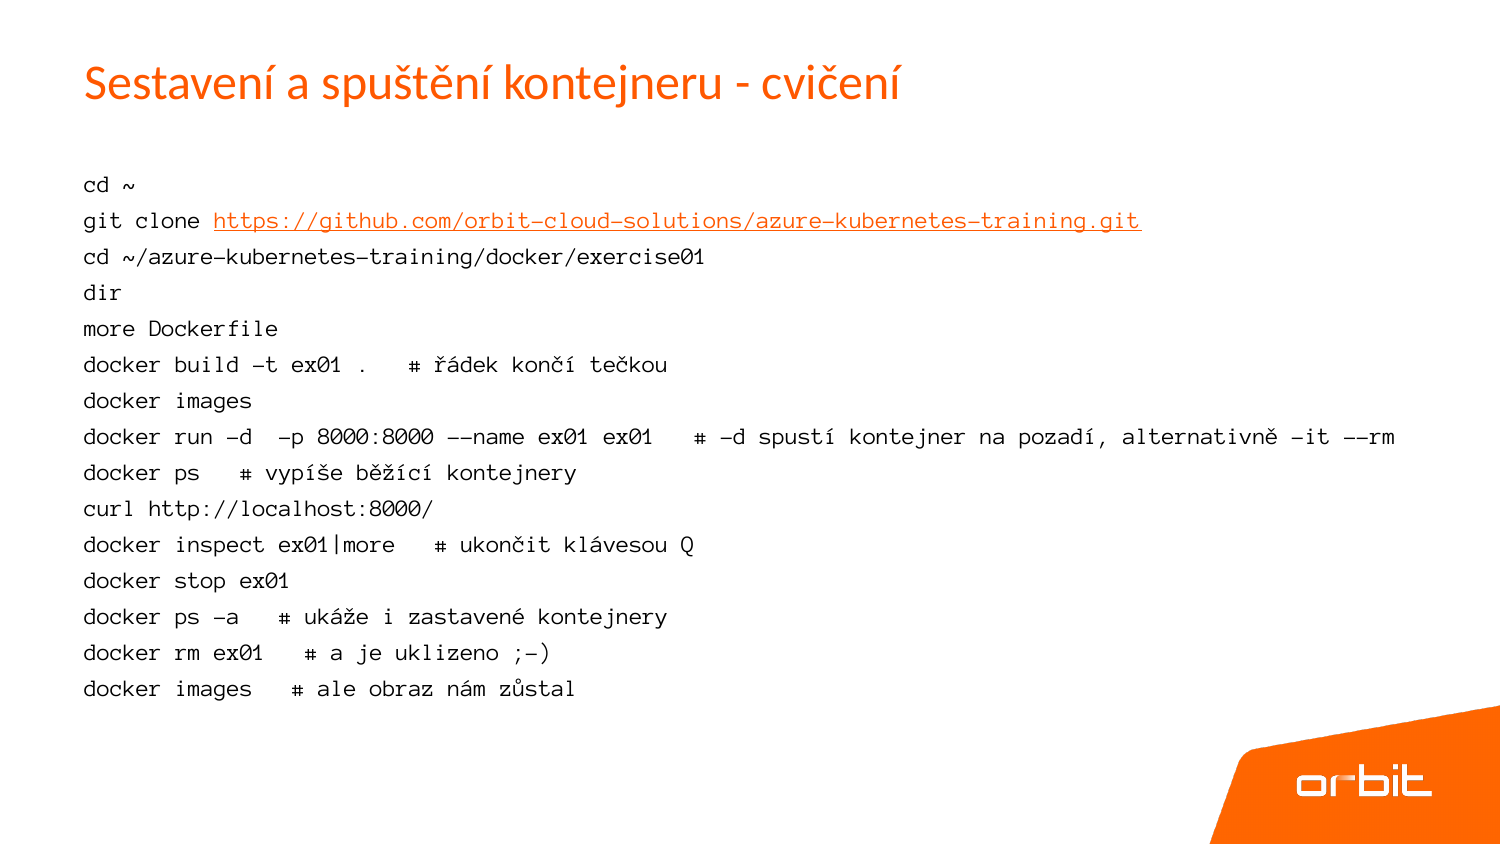

# Sestavení a spuštění kontejneru - cvičení
cd ~
git clone https://github.com/orbit-cloud-solutions/azure-kubernetes-training.git
cd ~/azure-kubernetes-training/docker/exercise01
dir
more Dockerfile
docker build -t ex01 .   # řádek končí tečkou
docker images
docker run -d  -p 8000:8000 --name ex01 ex01   # -d spustí kontejner na pozadí, alternativně -it --rm
docker ps   # vypíše běžící kontejnery
curl http://localhost:8000/
docker inspect ex01|more   # ukončit klávesou Q
docker stop ex01
docker ps -a   # ukáže i zastavené kontejnery
docker rm ex01   # a je uklizeno ;-)
docker images   # ale obraz nám zůstal